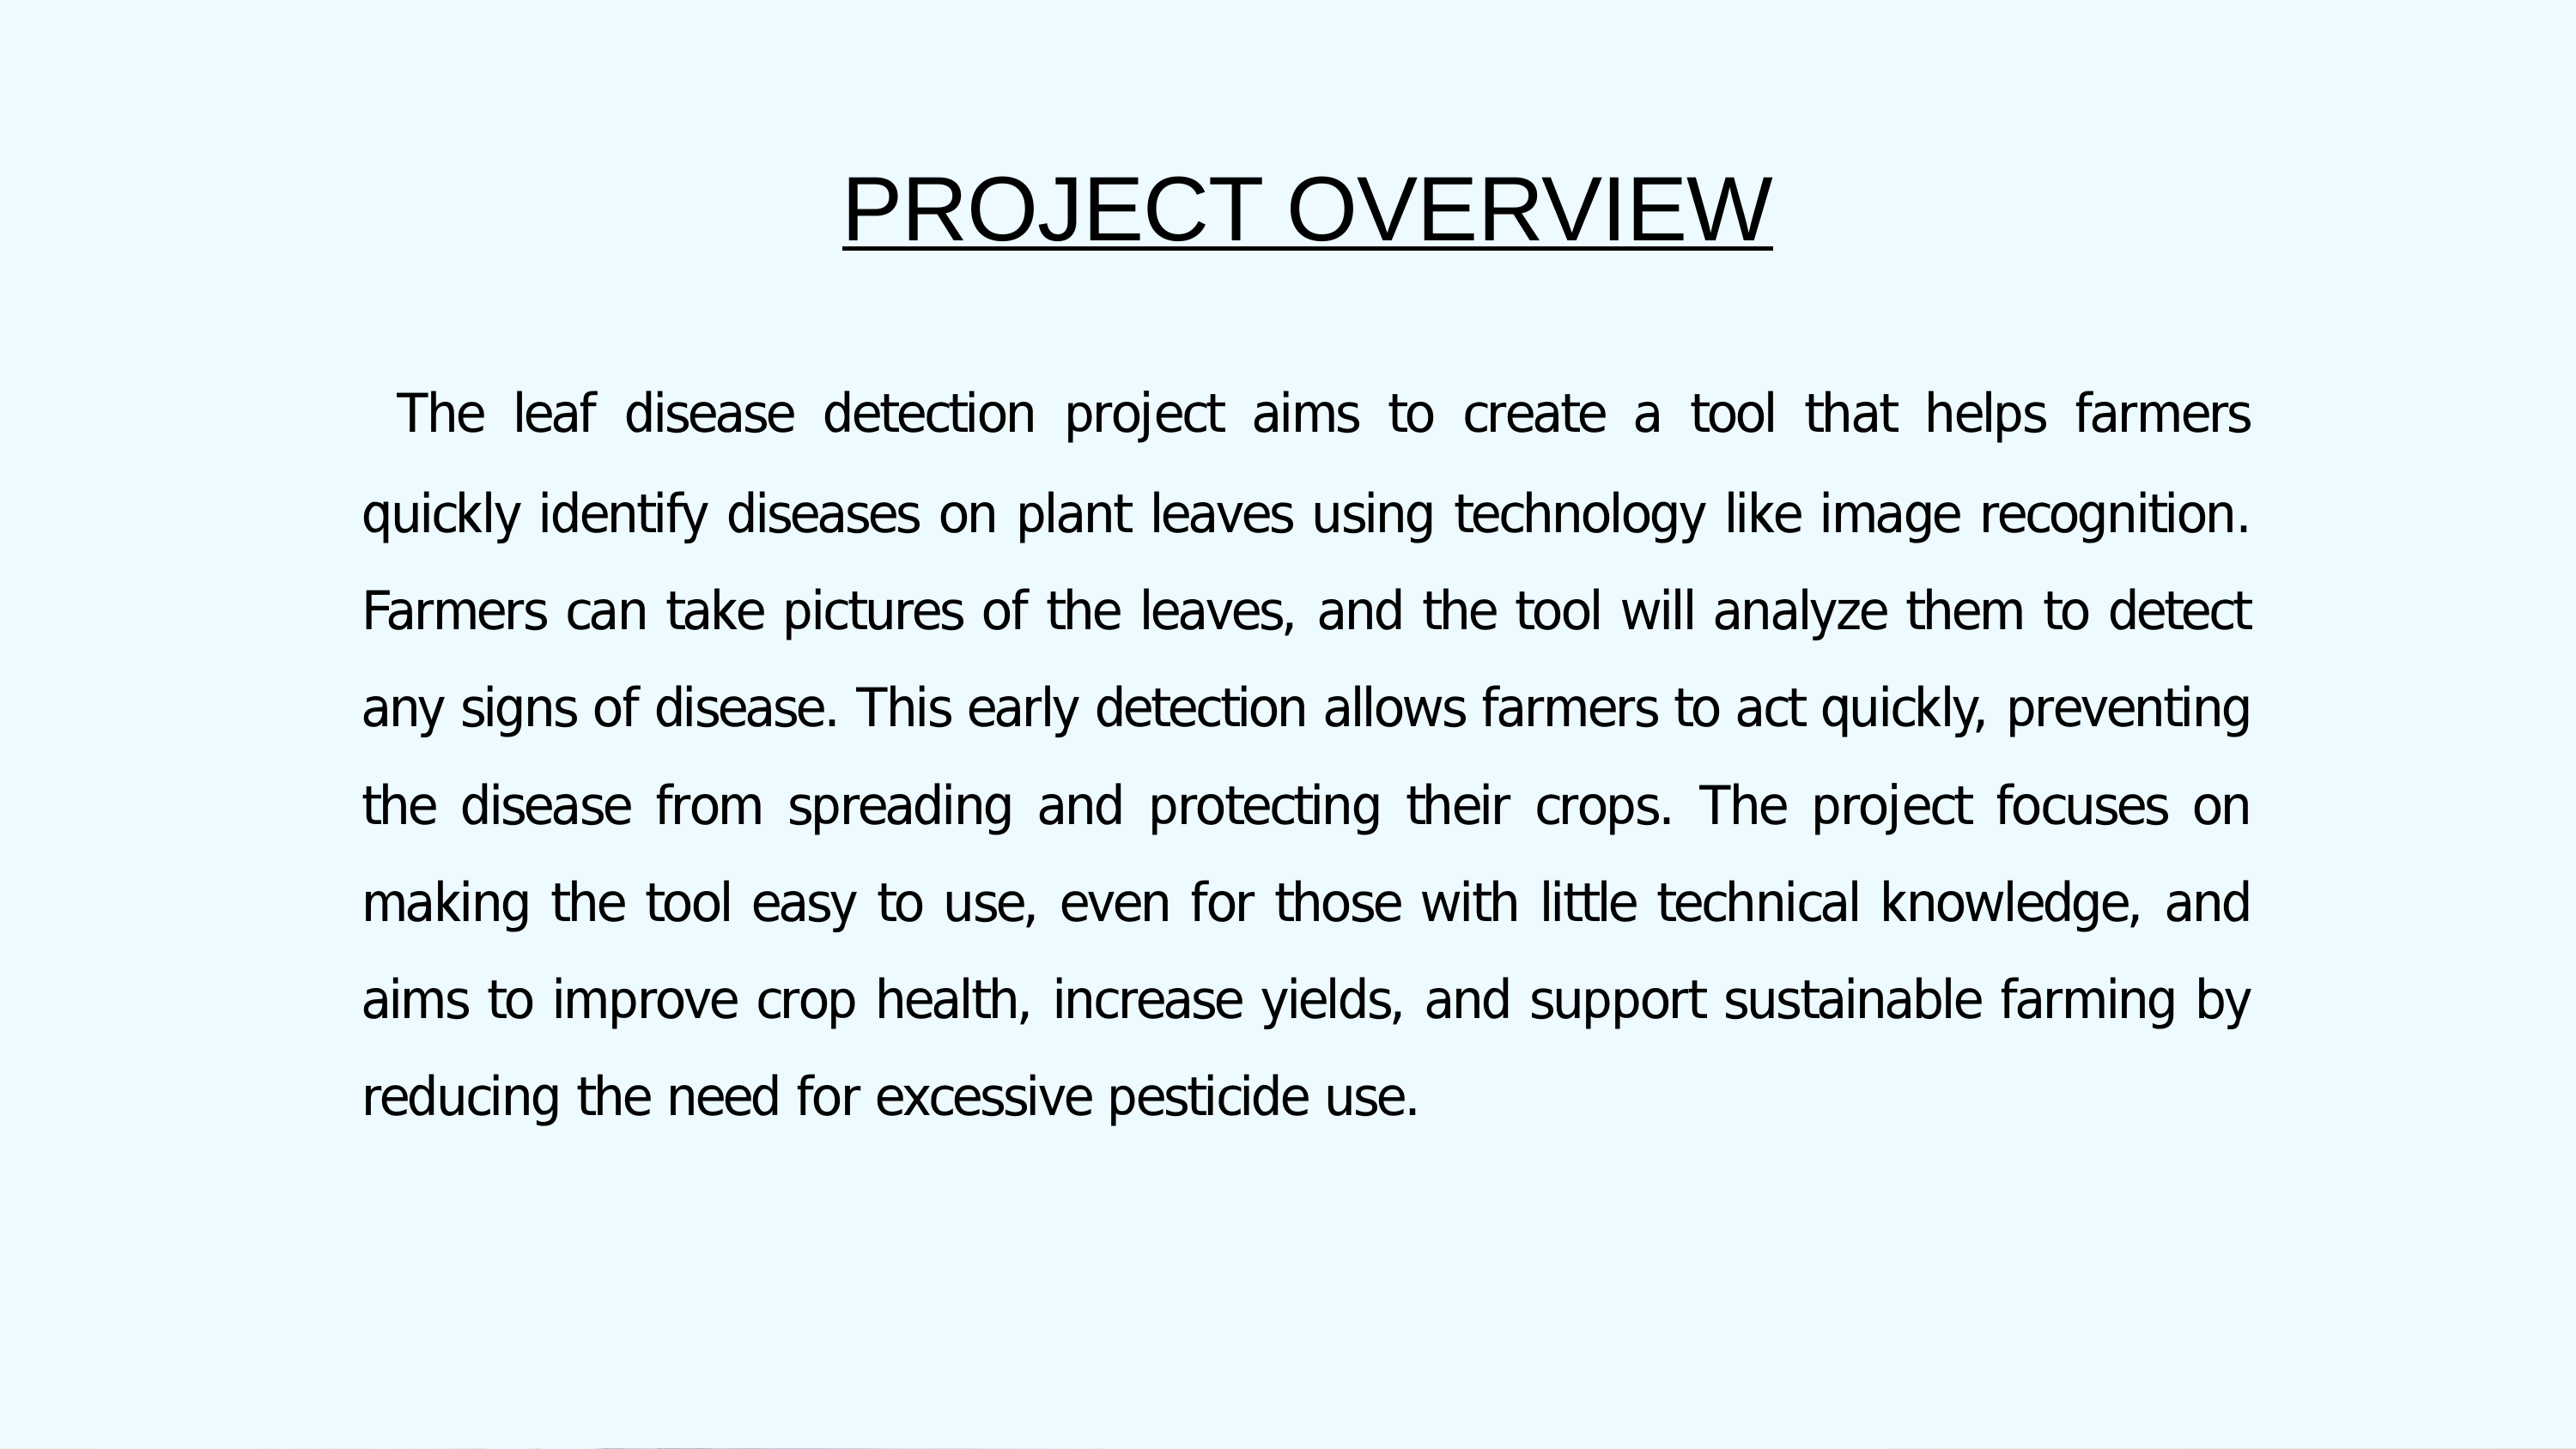

PROJECT OVERVIEW

 The leaf disease detection project aims to create a tool that helps farmers quickly identify diseases on plant leaves using technology like image recognition. Farmers can take pictures of the leaves, and the tool will analyze them to detect any signs of disease. This early detection allows farmers to act quickly, preventing the disease from spreading and protecting their crops. The project focuses on making the tool easy to use, even for those with little technical knowledge, and aims to improve crop health, increase yields, and support sustainable farming by reducing the need for excessive pesticide use.